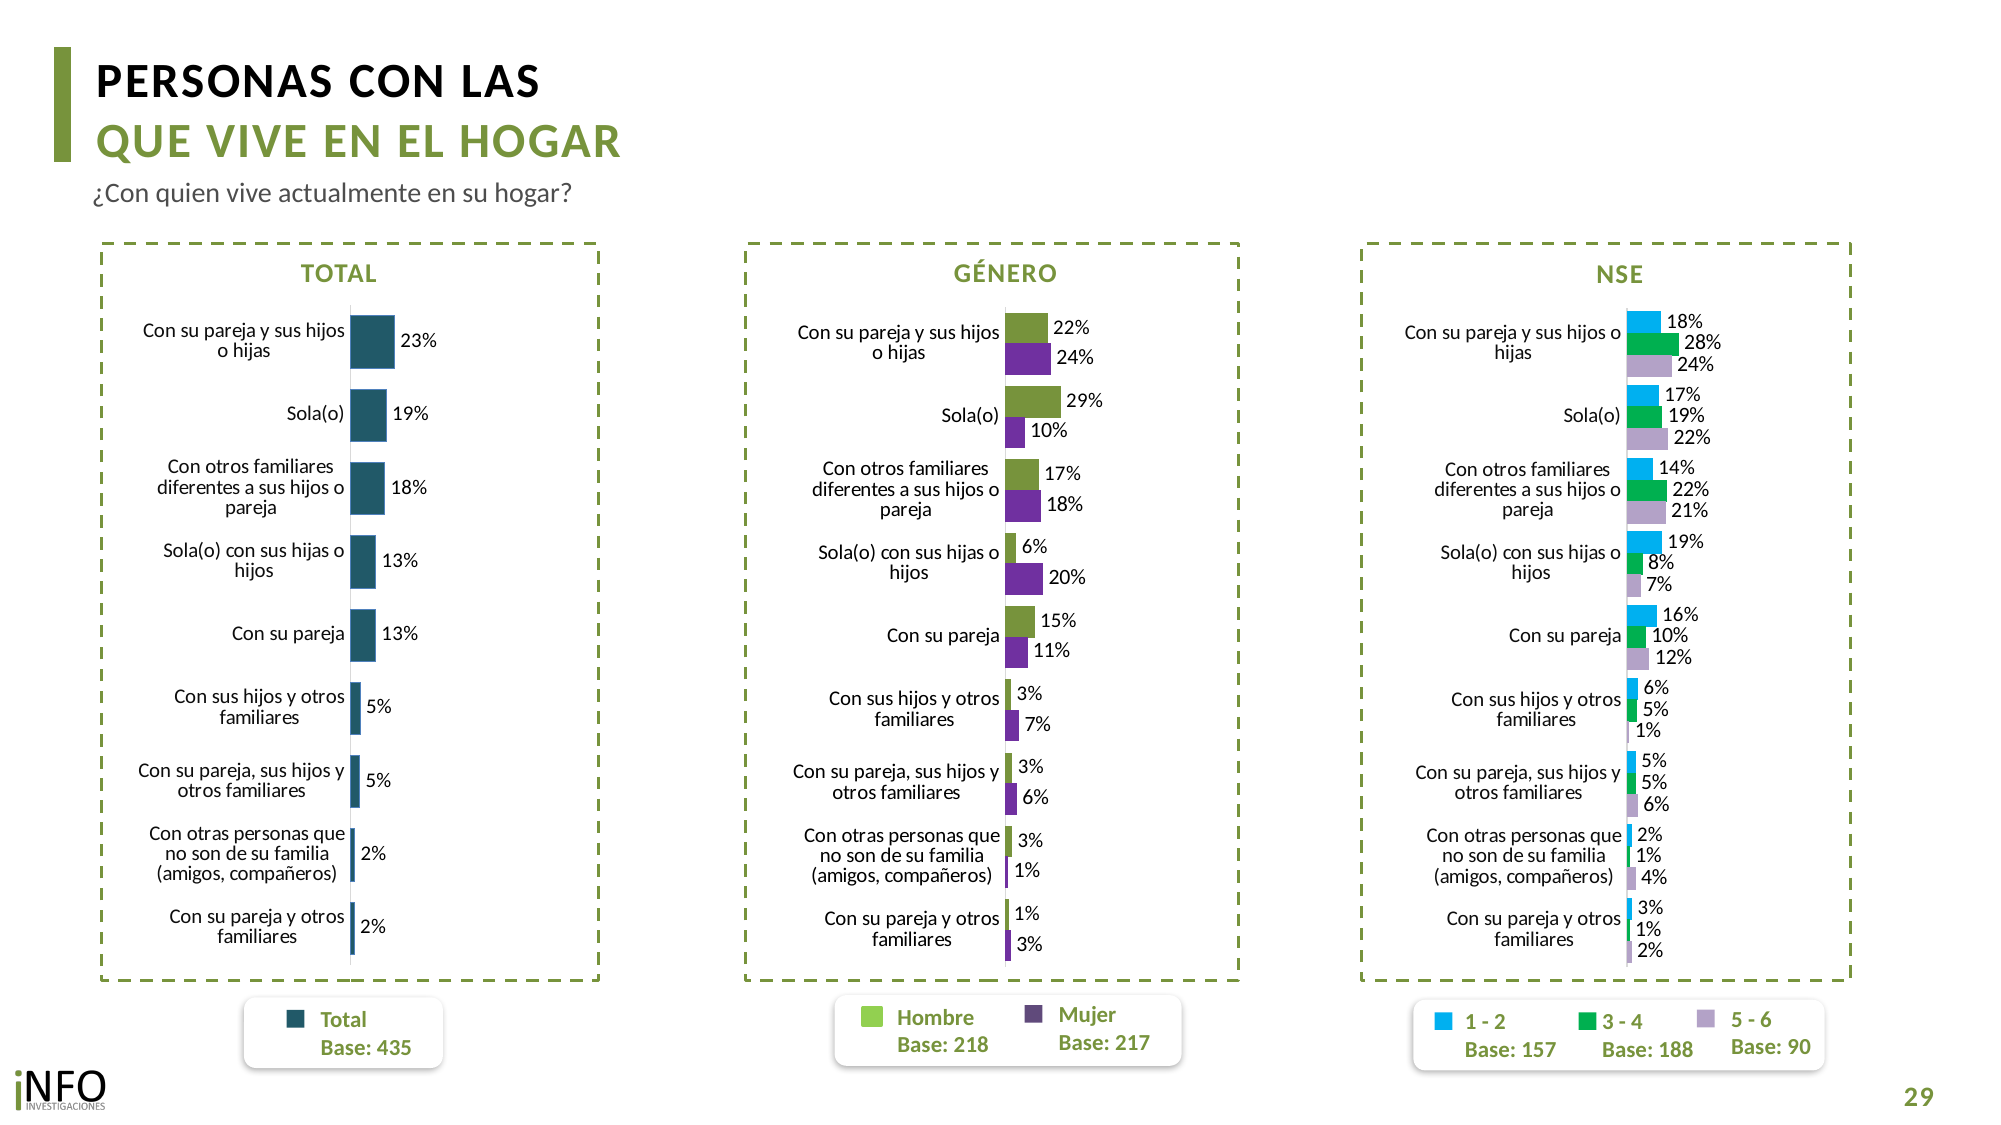

PERSONAS CON LAS
QUE VIVE EN EL HOGAR

¿Con quien vive actualmente en su hogar?

TOTAL
GÉNERO
NSE

### Chart

| Category | Total |
|---|---|
| Con su pareja y sus hijos o hijas | 0.23010865655993054 |
| Sola(o) | 0.18639327611865922 |
| Con otros familiares diferentes a sus hijos o pareja | 0.17907404946545927 |
| Sola(o) con sus hijas o hijos | 0.132057356921014 |
| Con su pareja | 0.13113356640337115 |
| Con sus hijos y otros familiares | 0.050787402306376815 |
| Con su pareja, sus hijos y otros familiares | 0.047746354094792165 |
| Con otras personas que no son de su familia (amigos, compañeros) | 0.022133300356672735 |
| Con su pareja y otros familiares | 0.020566037773719823 |

### Chart

| Category | Hombre | Mujer |
|---|---|---|
| Con su pareja y sus hijos o hijas | 0.22088182594850678 | 0.2378847375993896 |
| Sola(o) | 0.28928662565330193 | 0.0996780151479053 |
| Con otros familiares diferentes a sus hijos o pareja | 0.17370610088502444 | 0.1835979867669024 |
| Sola(o) con sus hijas o hijos | 0.05508265953918858 | 0.19692919753849408 |
| Con su pareja | 0.15094129207094822 | 0.11444024163292378 |
| Con sus hijos y otros familiares | 0.02856936841875497 | 0.06951205861833387 |
| Con su pareja, sus hijos y otros familiares | 0.03452592242209224 | 0.05888811581048273 |
| Con otras personas que no son de su familia (amigos, compañeros) | 0.03289147460144335 | 0.013066651331994703 |
| Con su pareja y otros familiares | 0.014114730460739128 | 0.02600299555357448 |

### Chart

| Category | 1 - 2 | 3 - 4 | 5 - 6 |
|---|---|---|---|
| Con su pareja y sus hijos o hijas | 0.18341305084363552 | 0.2808347895886634 | 0.24140040379528802 |
| Sola(o) | 0.17211600559148268 | 0.1916374809310221 | 0.22344154245221418 |
| Con otros familiares diferentes a sus hijos o pareja | 0.1392498265421722 | 0.2161957257474426 | 0.20879858622974232 |
| Sola(o) con sus hijas o hijos | 0.1895867965792339 | 0.0837197033812447 | 0.07181250831685364 |
| Con su pareja | 0.15970401026830383 | 0.10156501314966243 | 0.11942059925442021 |
| Con sus hijos y otros familiares | 0.05879197250521281 | 0.053965419760434646 | 0.00999313473608248 |
| Con su pareja, sus hijos y otros familiares | 0.047362478718207784 | 0.0451725033357575 | 0.05762742671177077 |
| Con otras personas que no son de su familia (amigos, compañeros) | 0.023216946559010042 | 0.014024105078980567 | 0.044557792110311294 |
| Con su pareja y otros familiares | 0.026558912392740525 | 0.012885259026789986 | 0.022948006393316737 |
Mujer
Base: 217

Hombre
Base: 218

5 - 6
Base: 90

1 - 2
Base: 157
3 - 4
Base: 188

Total
Base: 435

29